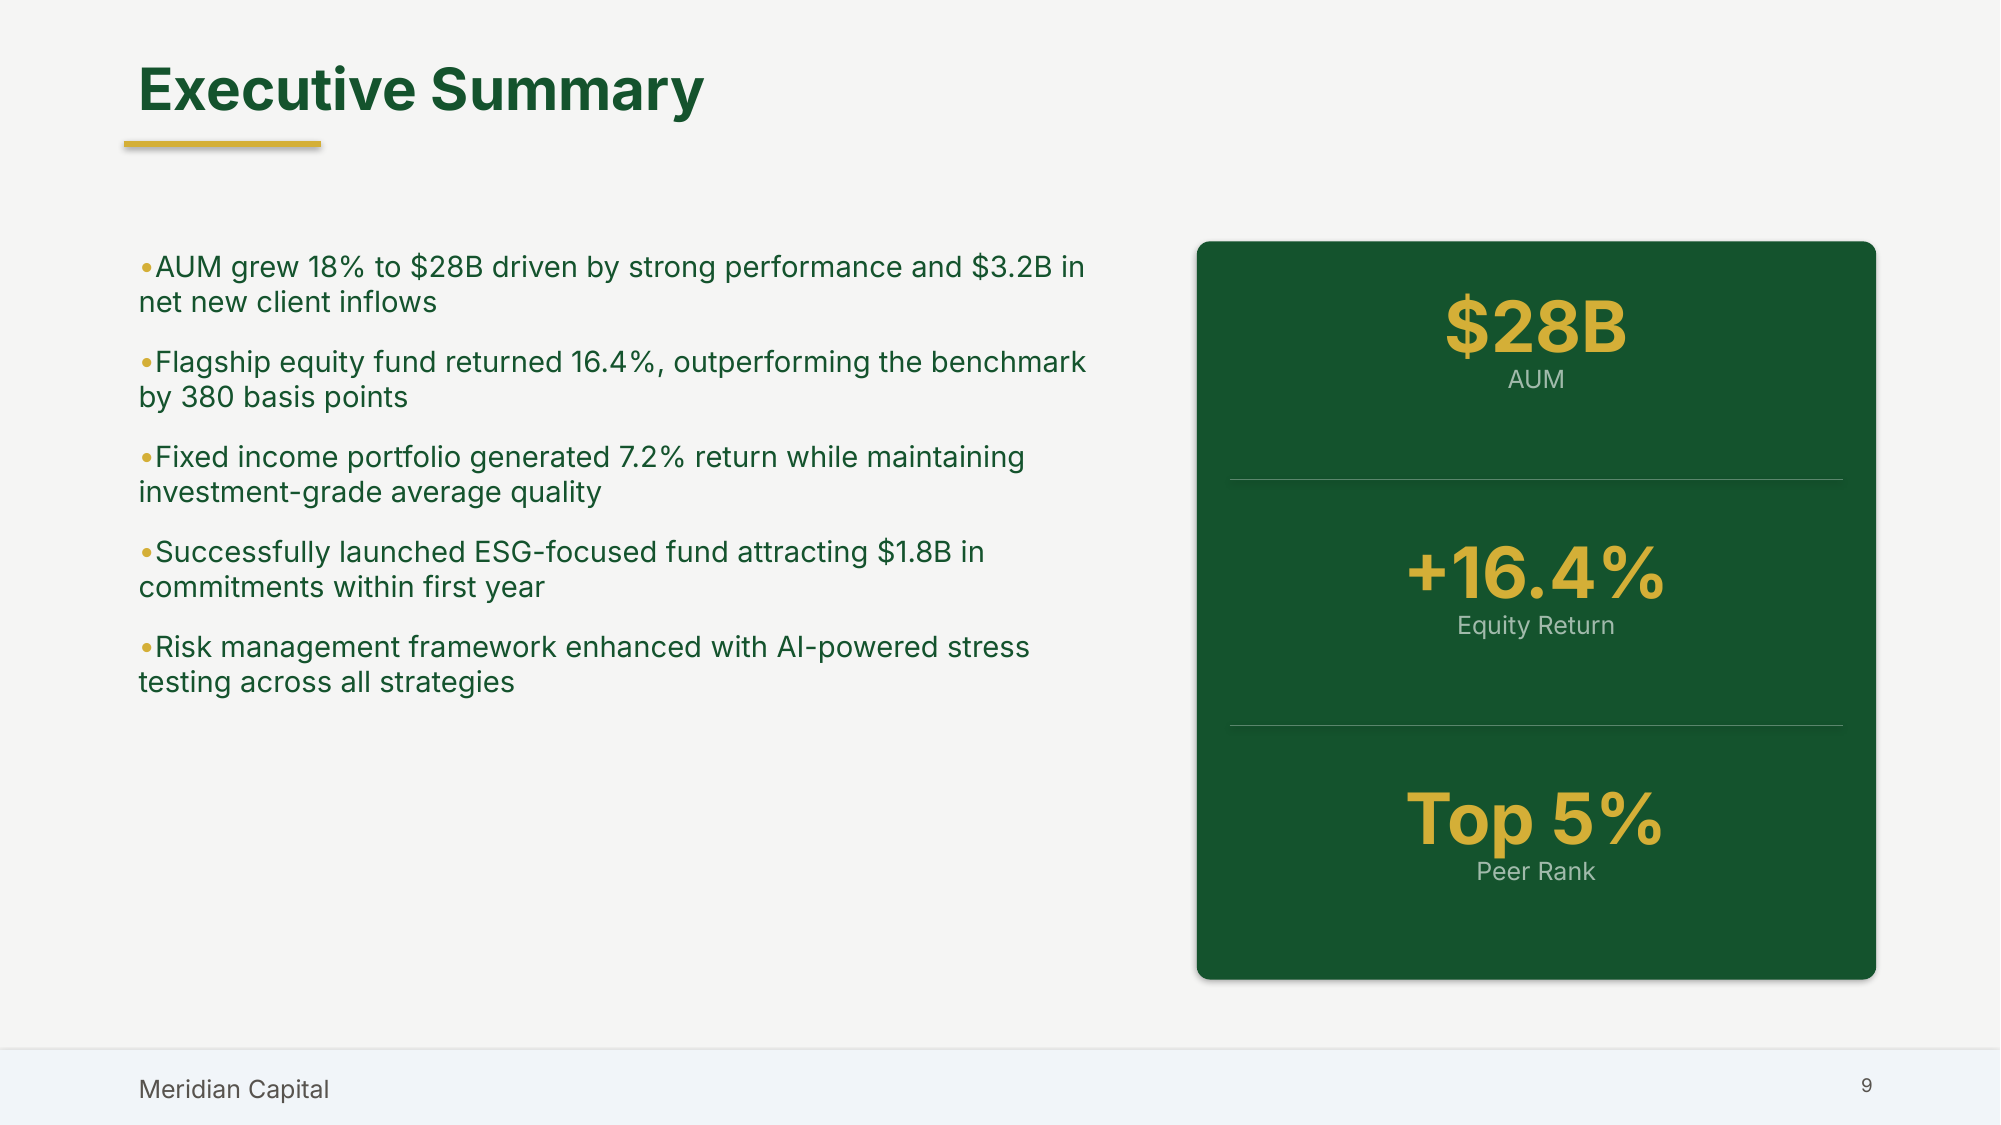

Executive Summary
AUM grew 18% to $28B driven by strong performance and $3.2B in net new client inflows
Flagship equity fund returned 16.4%, outperforming the benchmark by 380 basis points
Fixed income portfolio generated 7.2% return while maintaining investment-grade average quality
Successfully launched ESG-focused fund attracting $1.8B in commitments within first year
Risk management framework enhanced with AI-powered stress testing across all strategies

$28B
AUM
+16.4%
Equity Return
Top 5%
Peer Rank

Meridian Capital
9